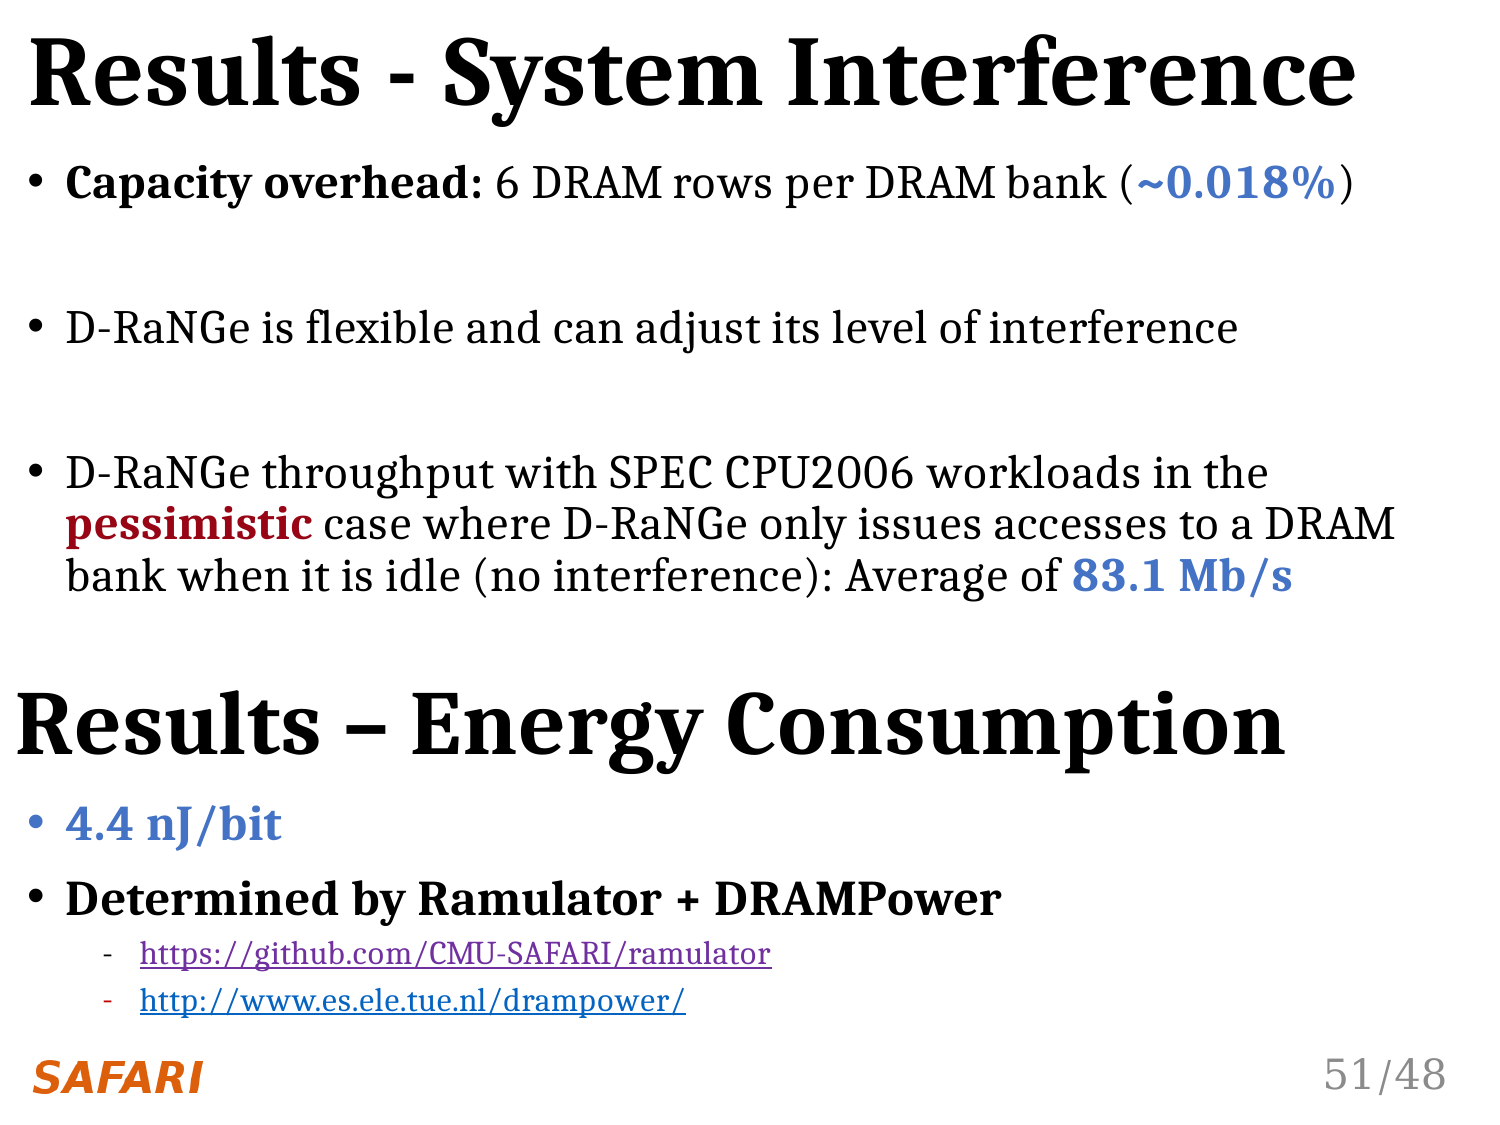

# Results - System Interference
Capacity overhead: 6 DRAM rows per DRAM bank (~0.018%)

D-RaNGe is flexible and can adjust its level of interference

D-RaNGe throughput with SPEC CPU2006 workloads in the pessimistic case where D-RaNGe only issues accesses to a DRAM bank when it is idle (no interference): Average of 83.1 Mb/s
Results – Energy Consumption
4.4 nJ/bit
Determined by Ramulator + DRAMPower
https://github.com/CMU-SAFARI/ramulator
http://www.es.ele.tue.nl/drampower/